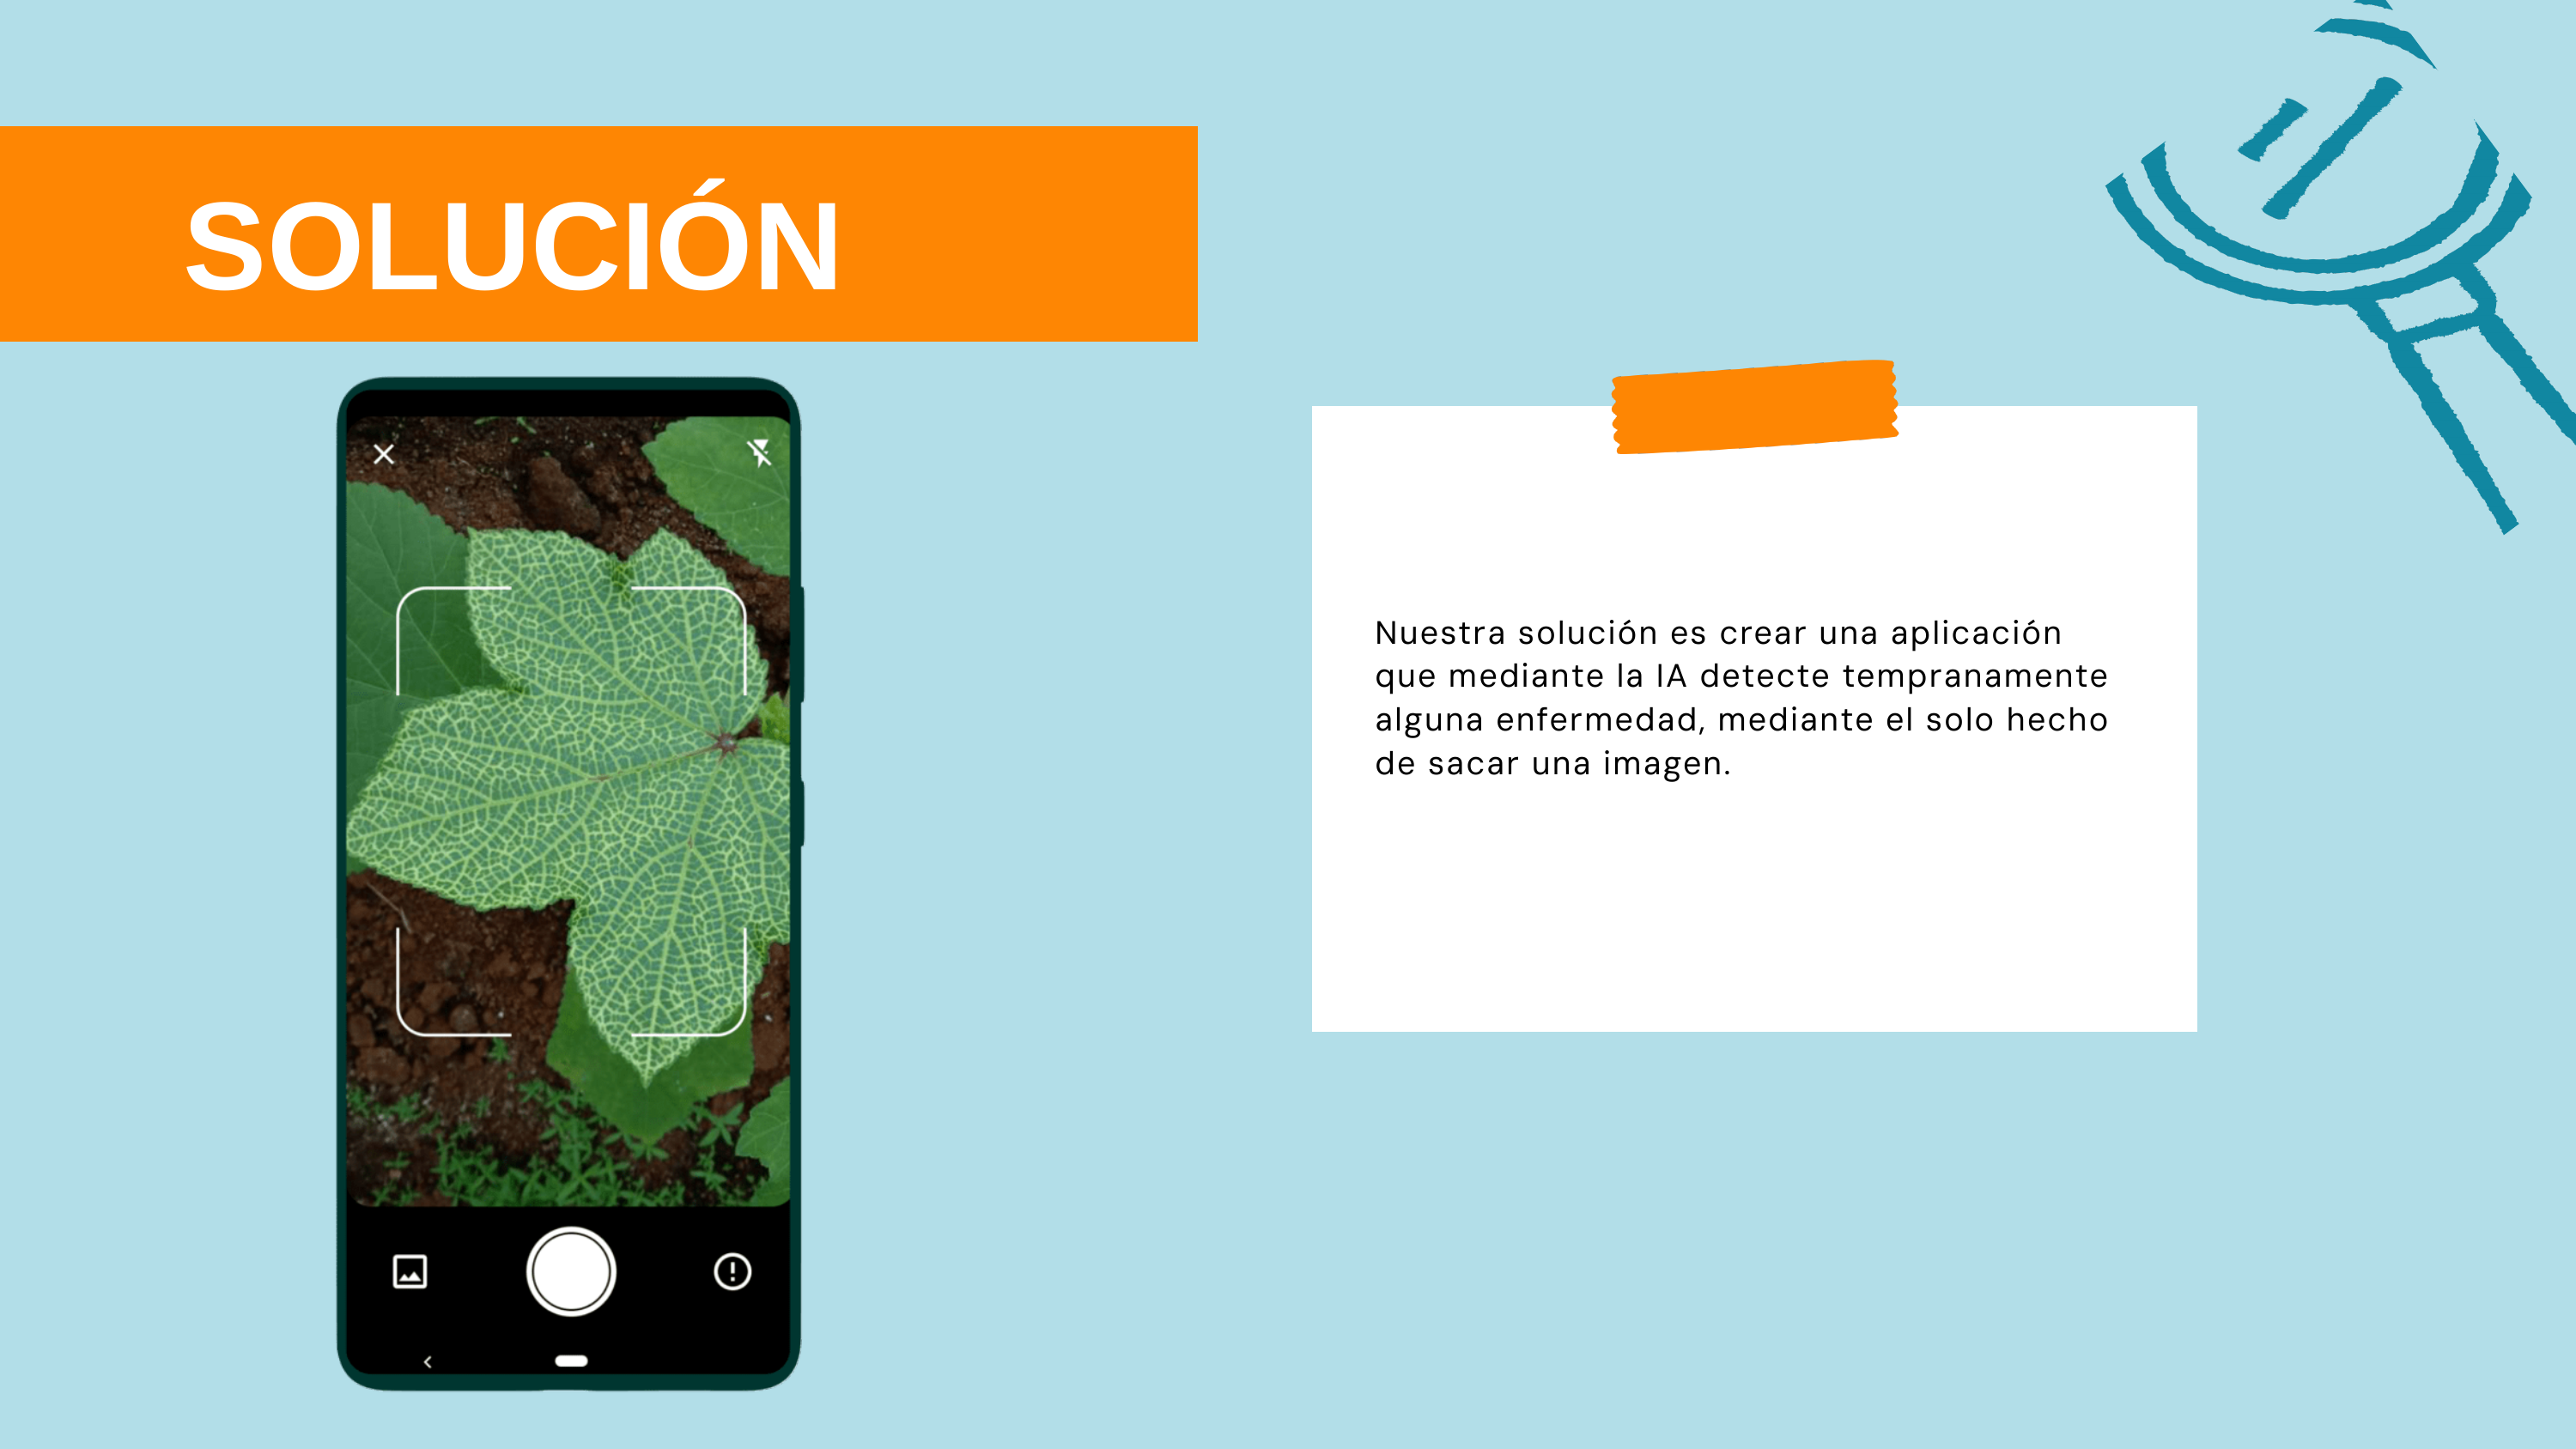

SOLUCIÓN

Nuestra solución es crear una aplicación que mediante la IA detecte tempranamente alguna enfermedad, mediante el solo hecho de sacar una imagen.